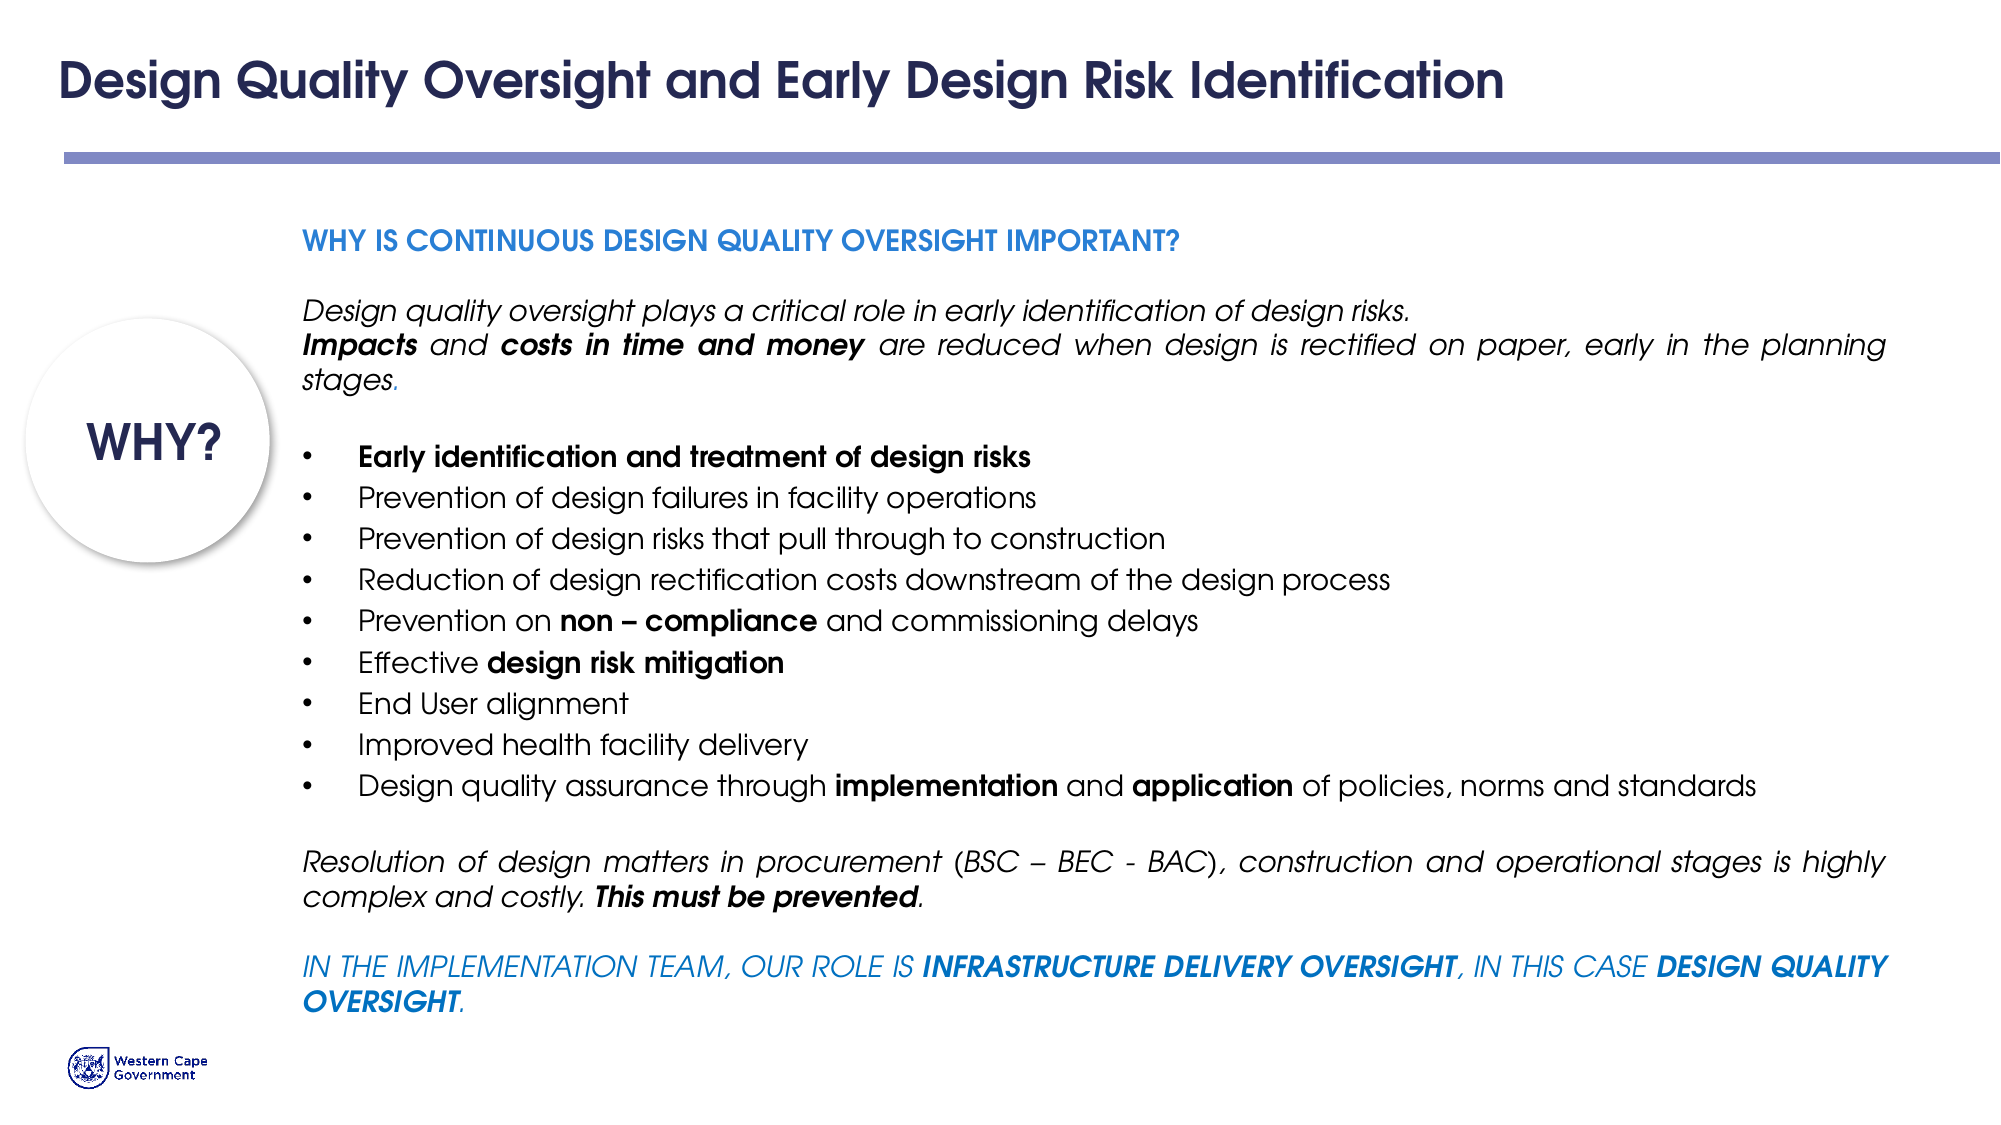

# Design Quality Oversight and Early Design Risk Identification

WHY IS CONTINUOUS DESIGN QUALITY OVERSIGHT IMPORTANT?

Design quality oversight plays a critical role in early identification of design risks.
Impacts and costs in time and money are reduced when design is rectified on paper, early in the planning stages.

Early identification and treatment of design risks
Prevention of design failures in facility operations
Prevention of design risks that pull through to construction
Reduction of design rectification costs downstream of the design process
Prevention on non – compliance and commissioning delays
Effective design risk mitigation
End User alignment
Improved health facility delivery
Design quality assurance through implementation and application of policies, norms and standards

Resolution of design matters in procurement (BSC – BEC - BAC), construction and operational stages is highly complex and costly. This must be prevented.

IN THE IMPLEMENTATION TEAM, OUR ROLE IS INFRASTRUCTURE DELIVERY OVERSIGHT, IN THIS CASE DESIGN QUALITY OVERSIGHT.

WHY?